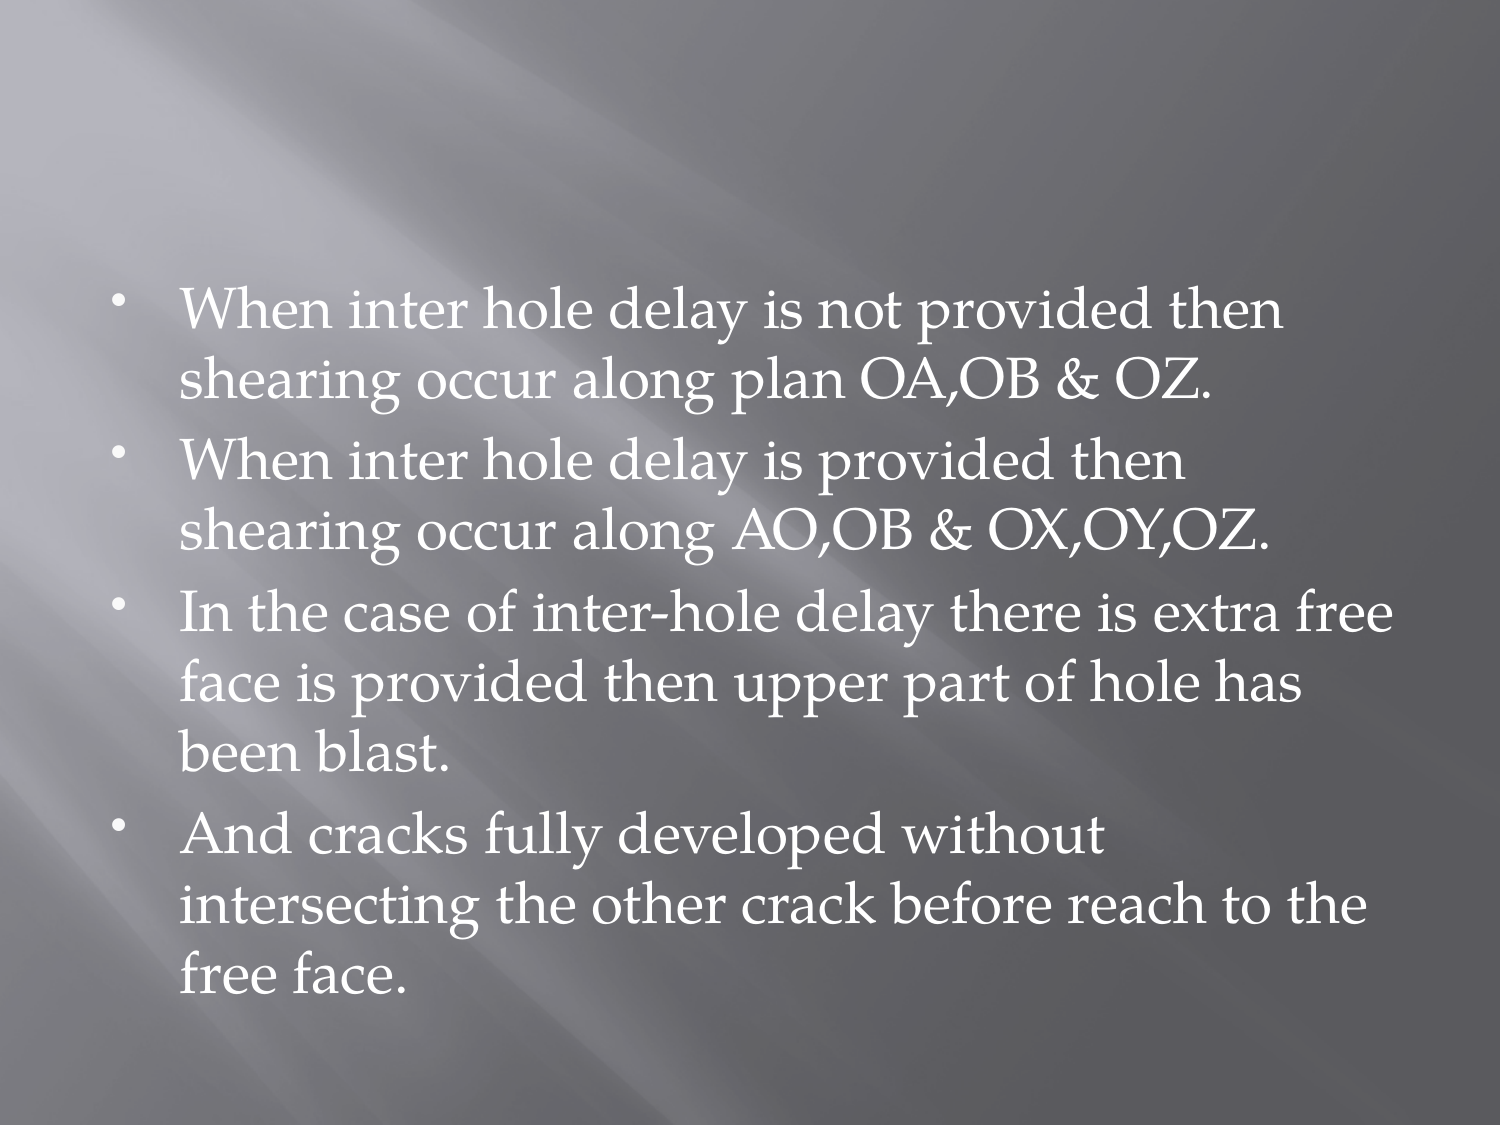

#
When inter hole delay is not provided then shearing occur along plan OA,OB & OZ.
When inter hole delay is provided then shearing occur along AO,OB & OX,OY,OZ.
In the case of inter-hole delay there is extra free face is provided then upper part of hole has been blast.
And cracks fully developed without intersecting the other crack before reach to the free face.